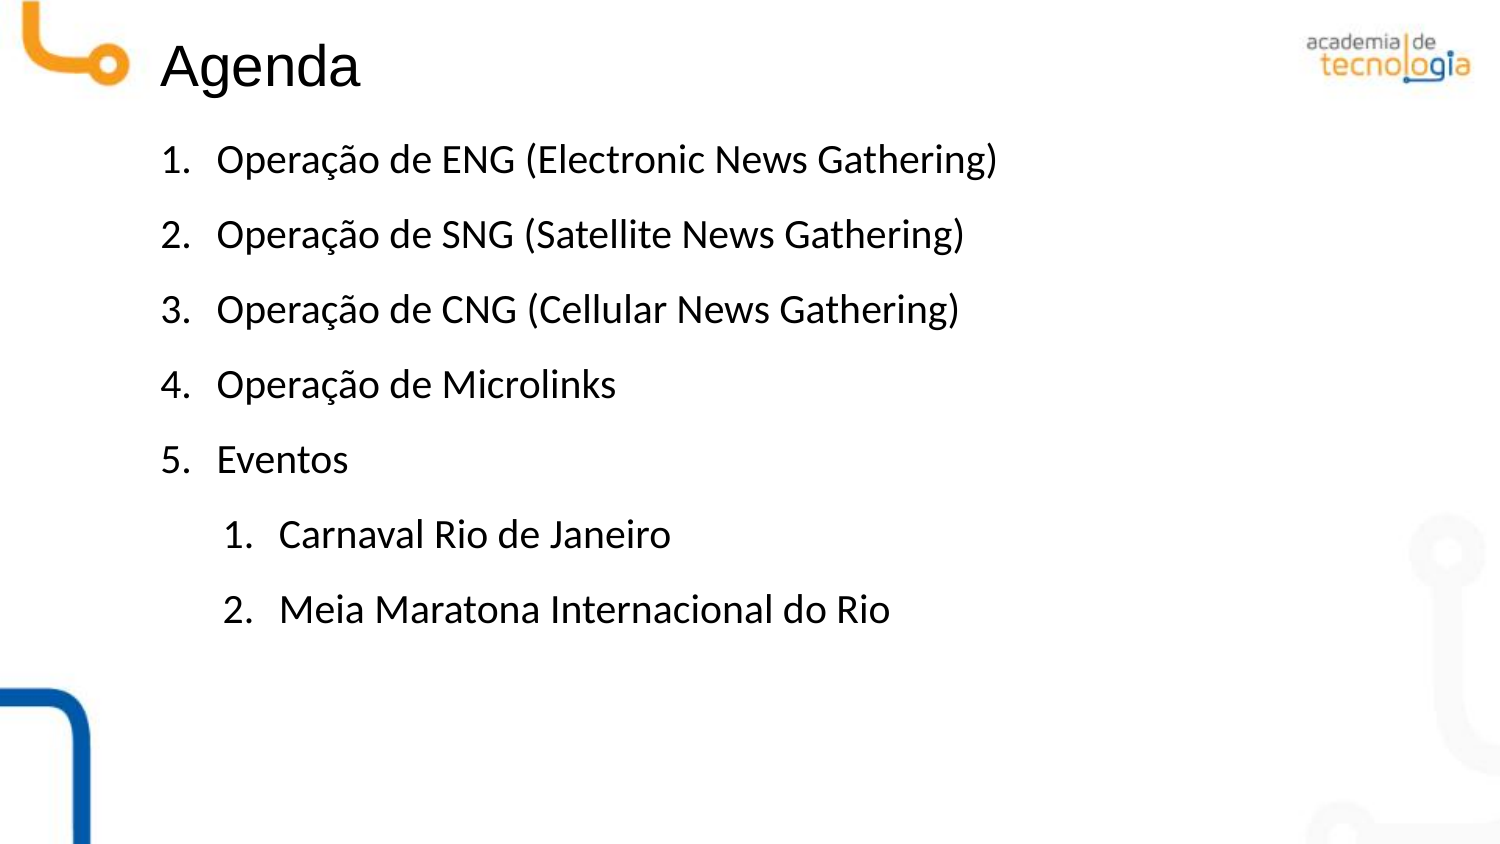

Agenda
Operação de ENG (Electronic News Gathering)
Operação de SNG (Satellite News Gathering)
Operação de CNG (Cellular News Gathering)
Operação de Microlinks
Eventos
Carnaval Rio de Janeiro
Meia Maratona Internacional do Rio